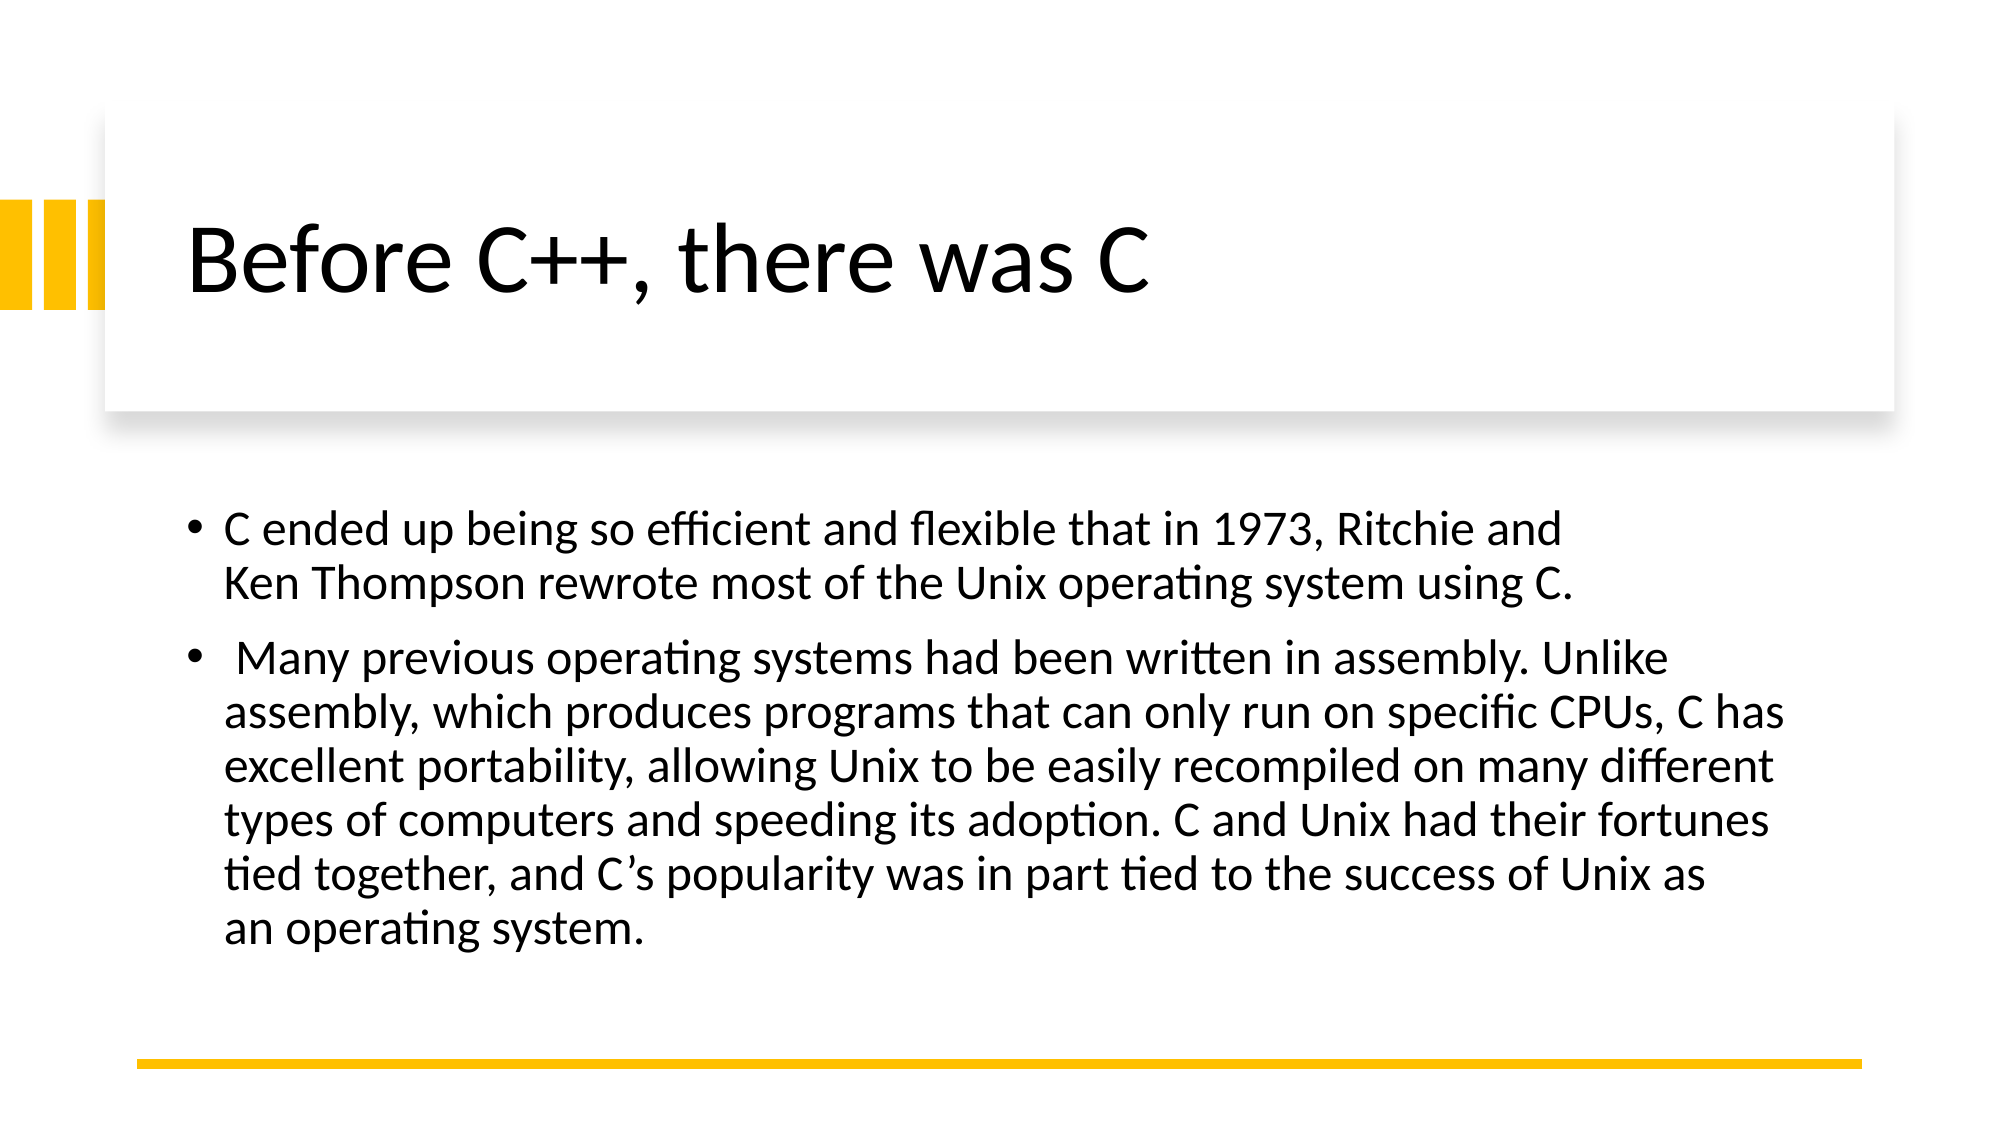

# Before C++, there was C

C ended up being so efficient and flexible that in 1973, Ritchie and Ken Thompson rewrote most of the Unix operating system using C.
 Many previous operating systems had been written in assembly. Unlike assembly, which produces programs that can only run on specific CPUs, C has excellent portability, allowing Unix to be easily recompiled on many different types of computers and speeding its adoption. C and Unix had their fortunes tied together, and C’s popularity was in part tied to the success of Unix as an operating system.